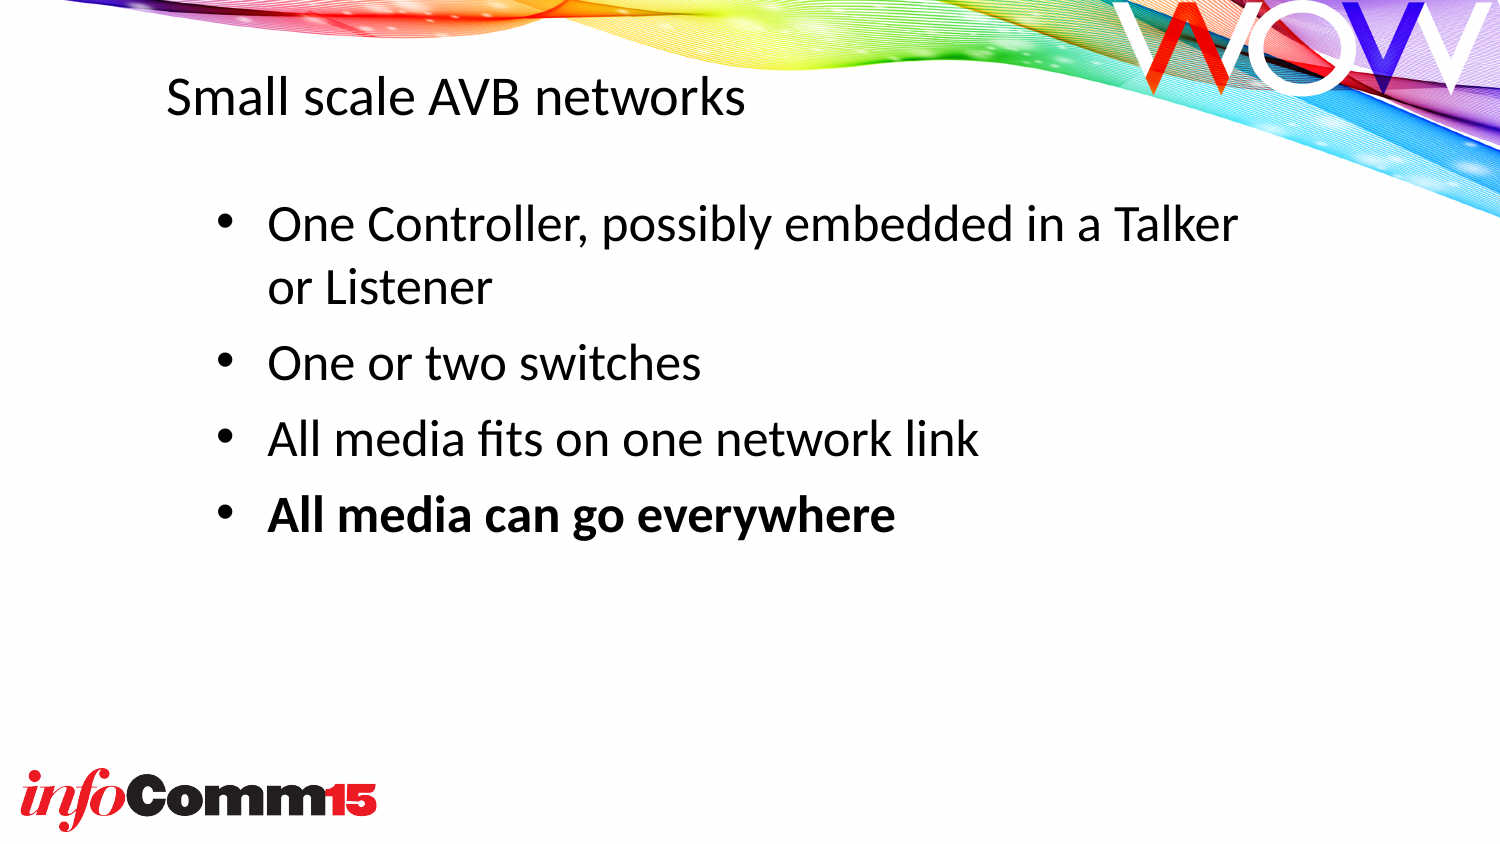

Small scale AVB networks
One Controller, possibly embedded in a Talker or Listener
One or two switches
All media fits on one network link
All media can go everywhere